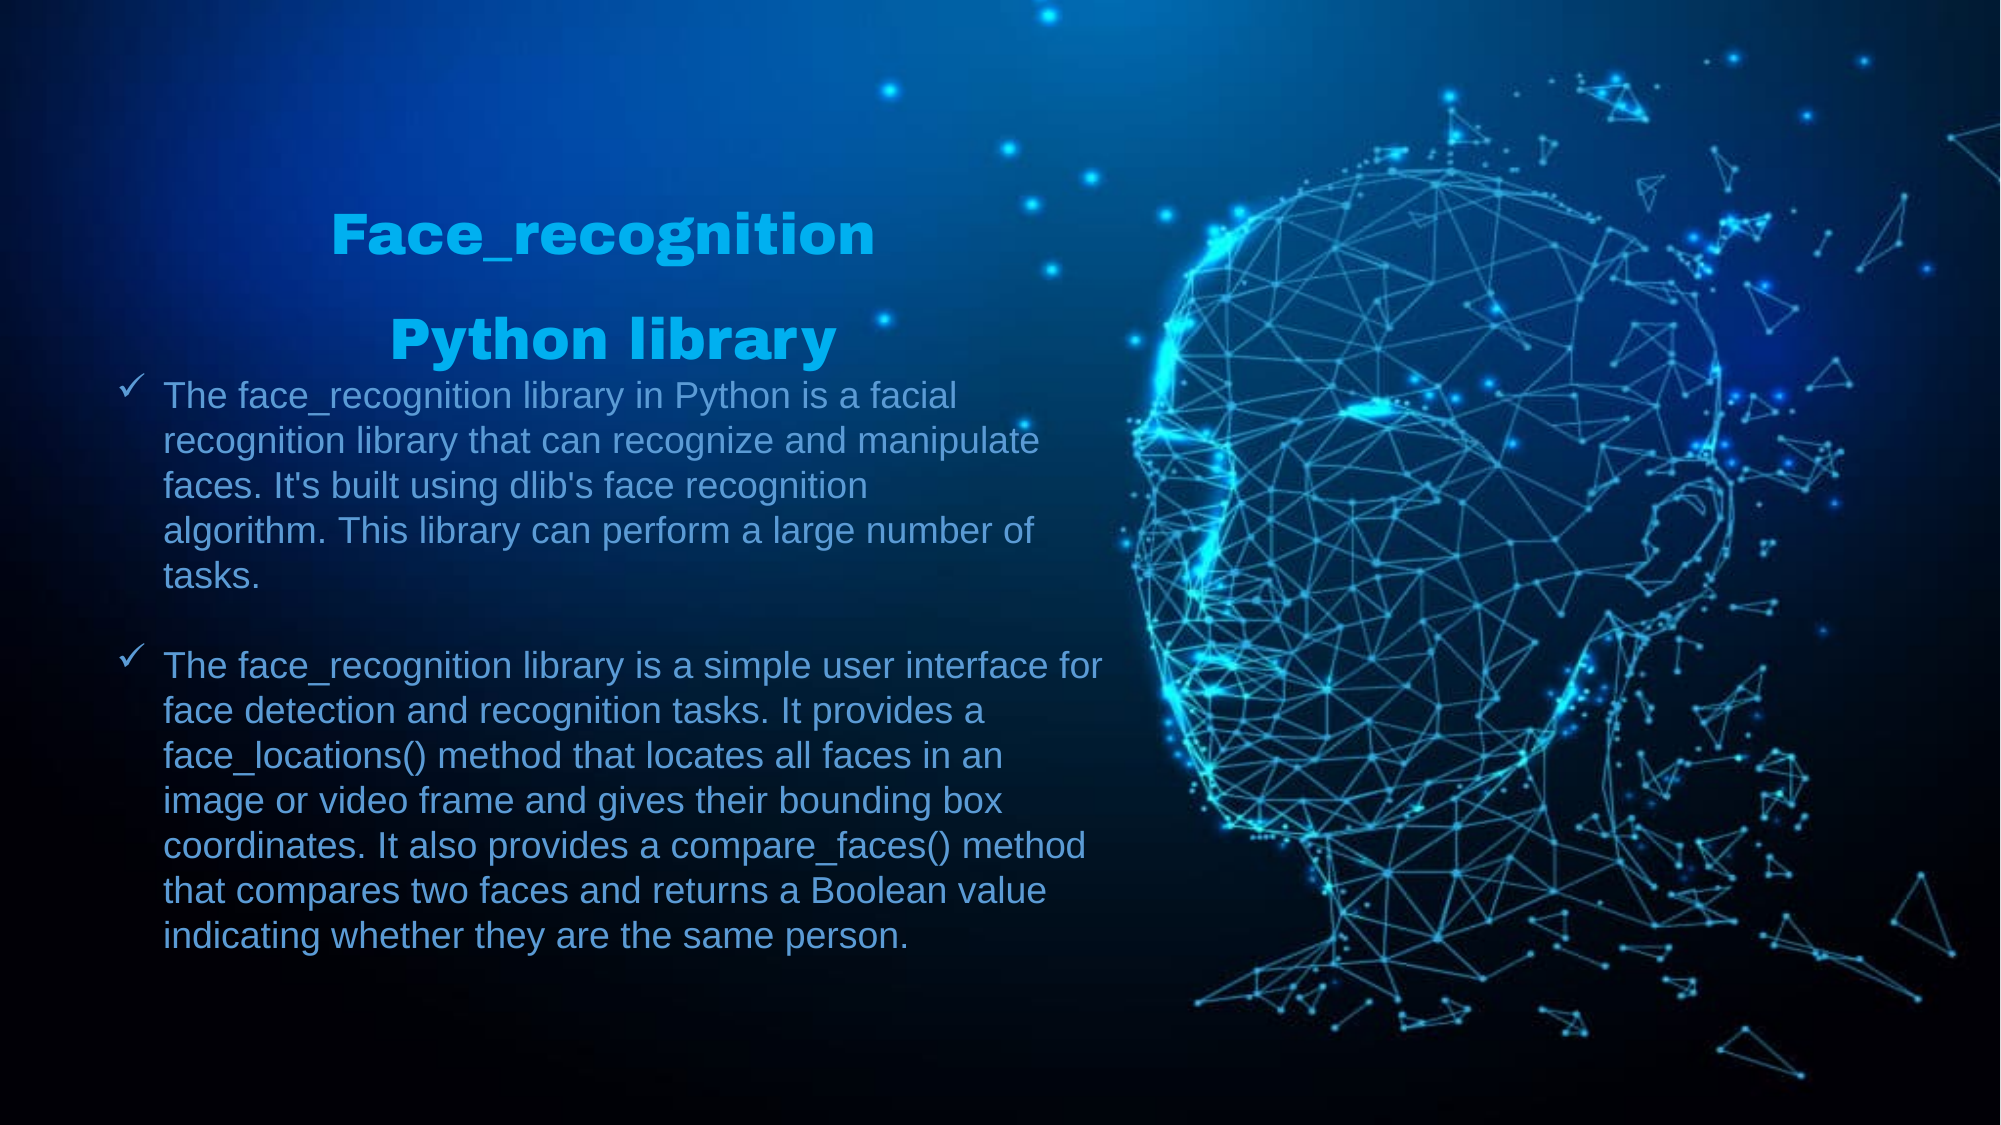

Face_recognition
Python library
The face_recognition library in Python is a facial recognition library that can recognize and manipulate faces. It's built using dlib's face recognition algorithm. This library can perform a large number of tasks.

The face_recognition library is a simple user interface for face detection and recognition tasks. It provides a face_locations() method that locates all faces in an image or video frame and gives their bounding box coordinates. It also provides a compare_faces() method that compares two faces and returns a Boolean value indicating whether they are the same person.